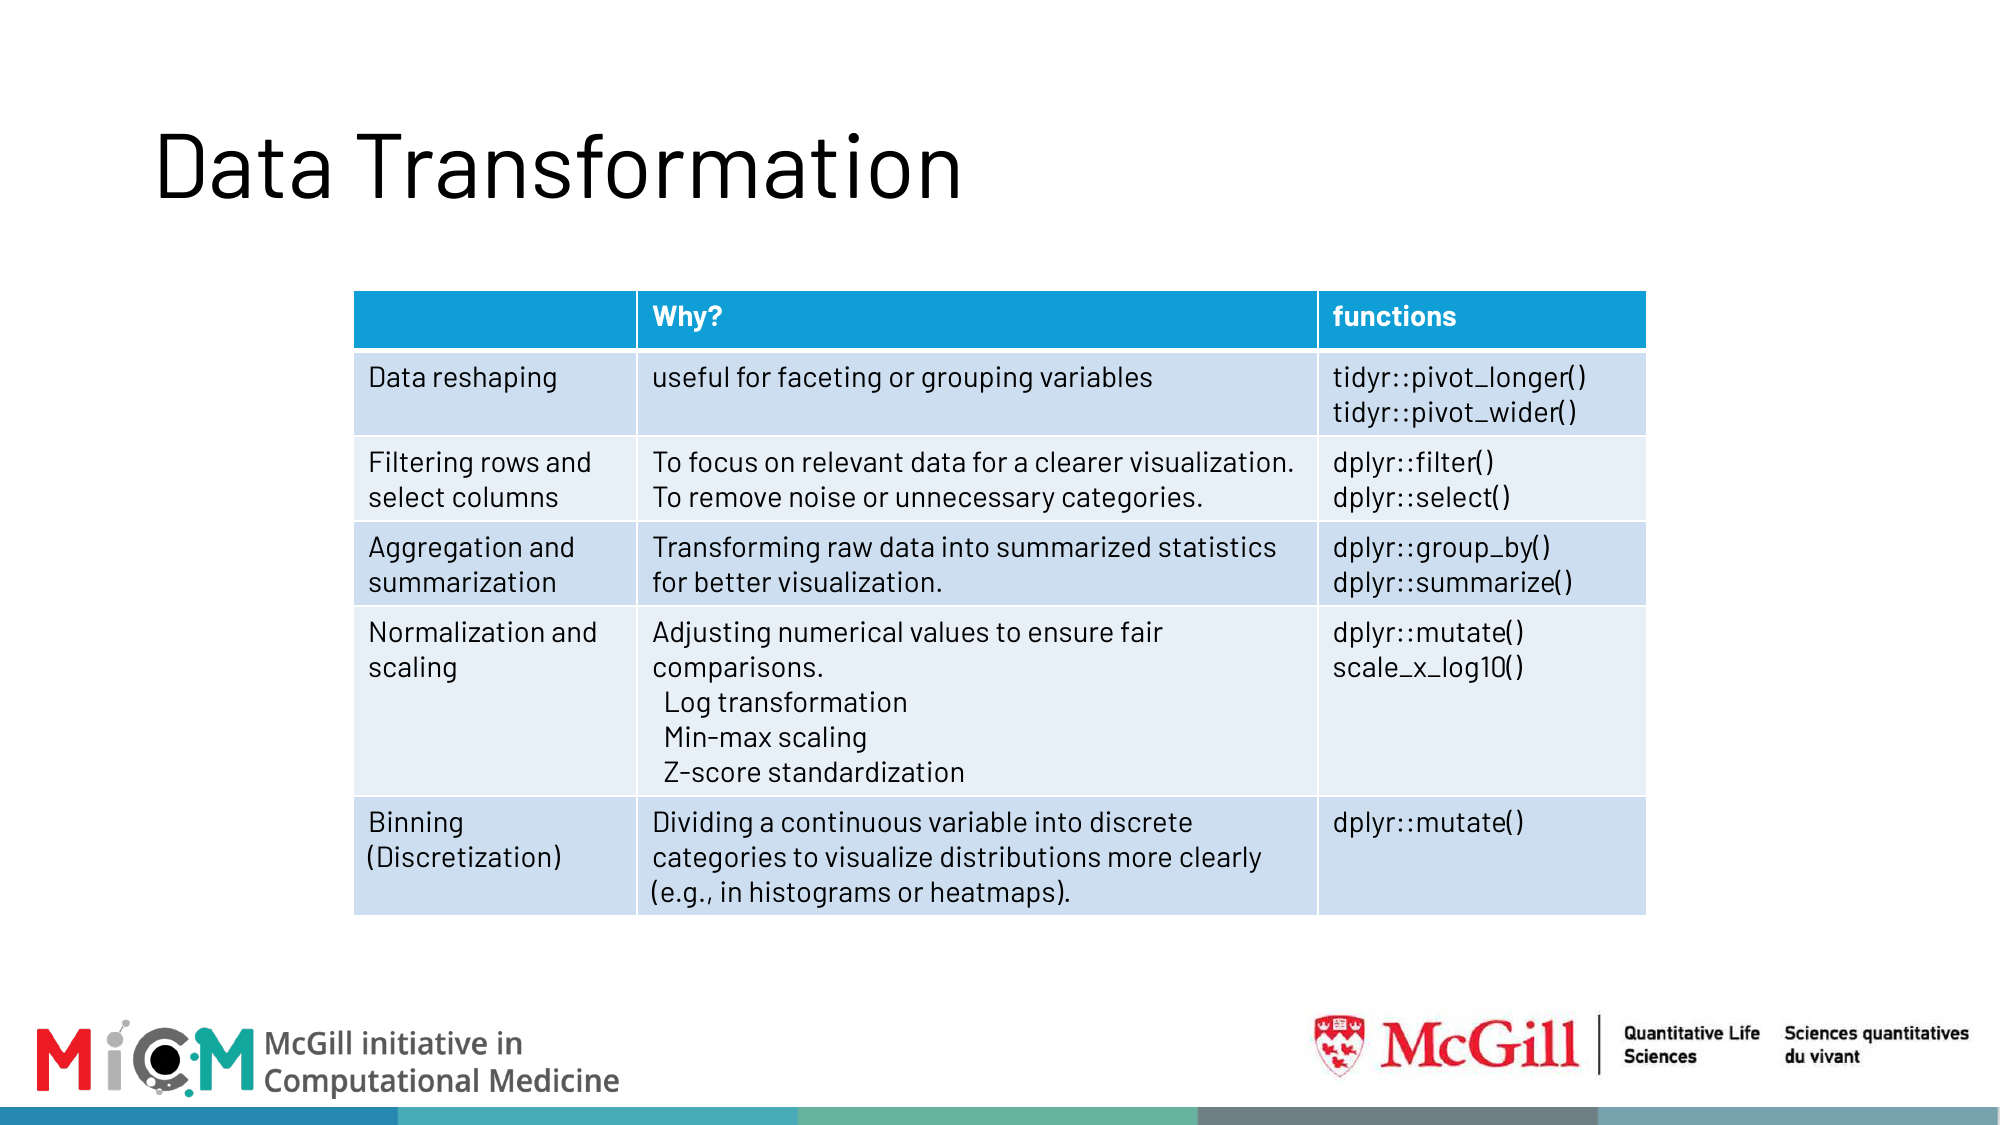

# Data Transformation
|  | Why? | functions |
| --- | --- | --- |
| Data reshaping | useful for faceting or grouping variables | tidyr::pivot\_longer() tidyr::pivot\_wider() |
| Filtering rows and select columns | To focus on relevant data for a clearer visualization. To remove noise or unnecessary categories. | dplyr::filter() dplyr::select() |
| Aggregation and summarization | Transforming raw data into summarized statistics for better visualization. | dplyr::group\_by() dplyr::summarize() |
| Normalization and scaling | Adjusting numerical values to ensure fair comparisons. Log transformation Min-max scaling Z-score standardization | dplyr::mutate() scale\_x\_log10() |
| Binning (Discretization) | Dividing a continuous variable into discrete categories to visualize distributions more clearly (e.g., in histograms or heatmaps). | dplyr::mutate() |